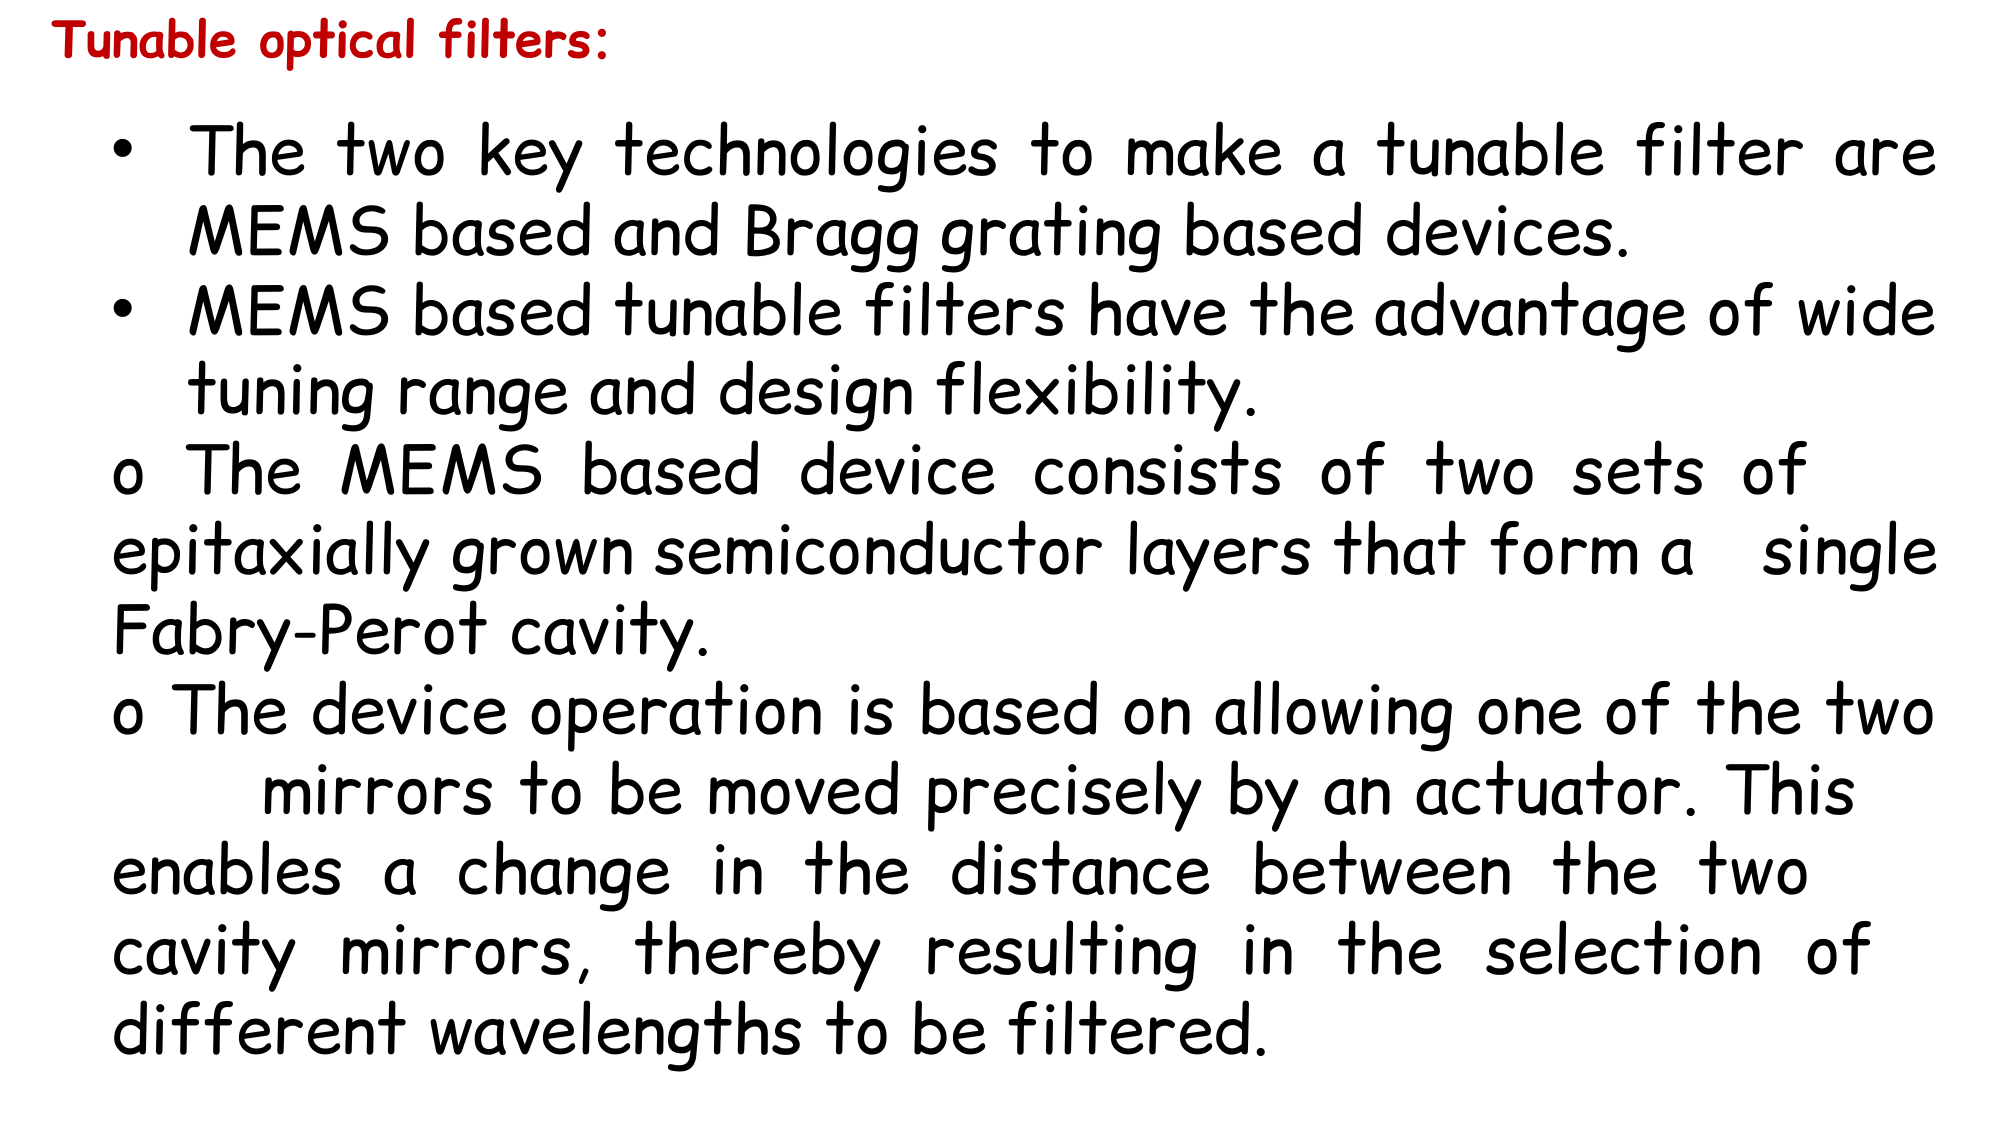

Tunable optical filters:
The two key technologies to make a tunable filter are MEMS based and Bragg grating based devices.
MEMS based tunable filters have the advantage of wide tuning range and design flexibility.
o The MEMS based device consists of two sets of  	epitaxially grown semiconductor layers that form a 	single Fabry-Perot cavity.
o The device operation is based on allowing one of the two 	mirrors to be moved precisely by an actuator. This 	enables a change in the distance between the two 	cavity mirrors, thereby resulting in the selection of 	different wavelengths to be filtered.